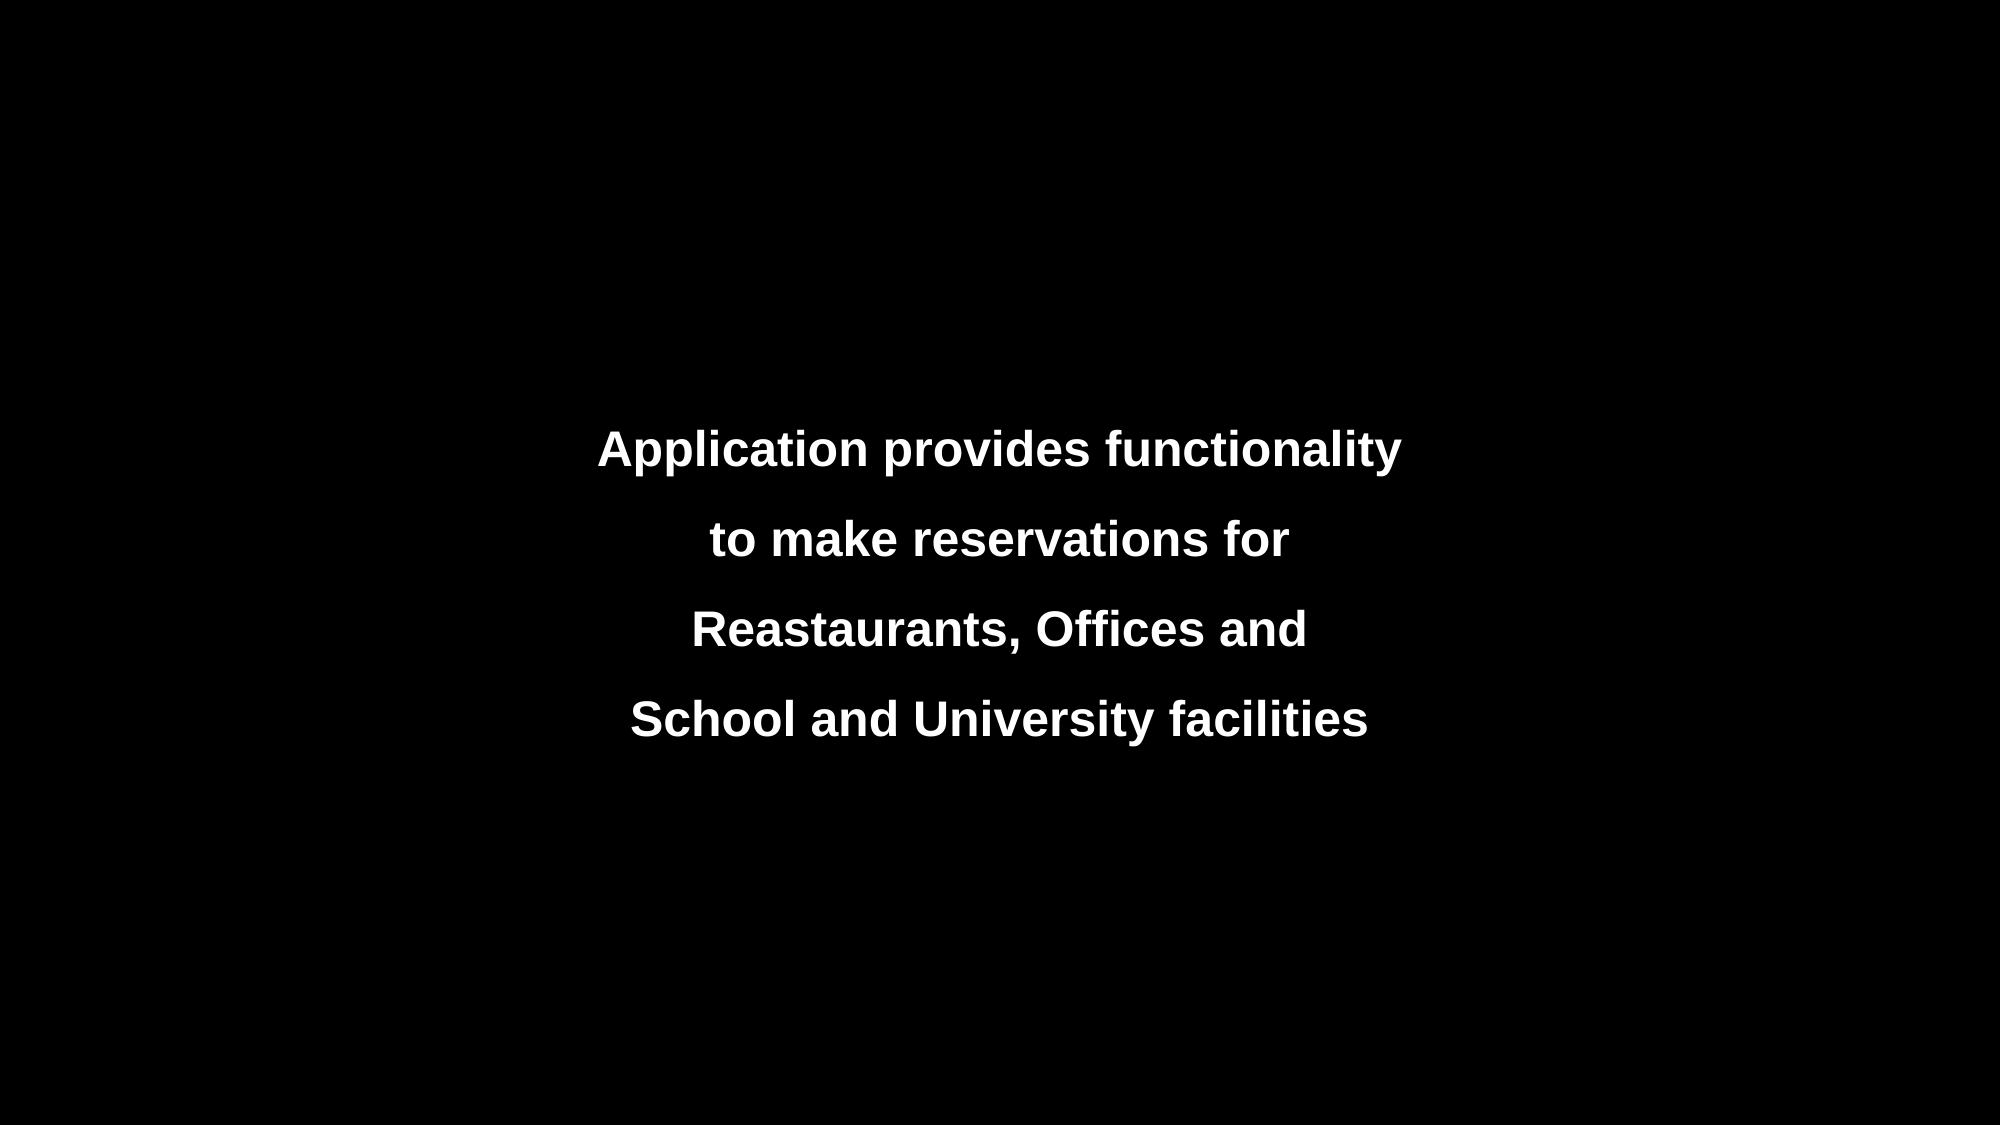

Application provides functionality
to make reservations for
Reastaurants, Offices and
School and University facilities